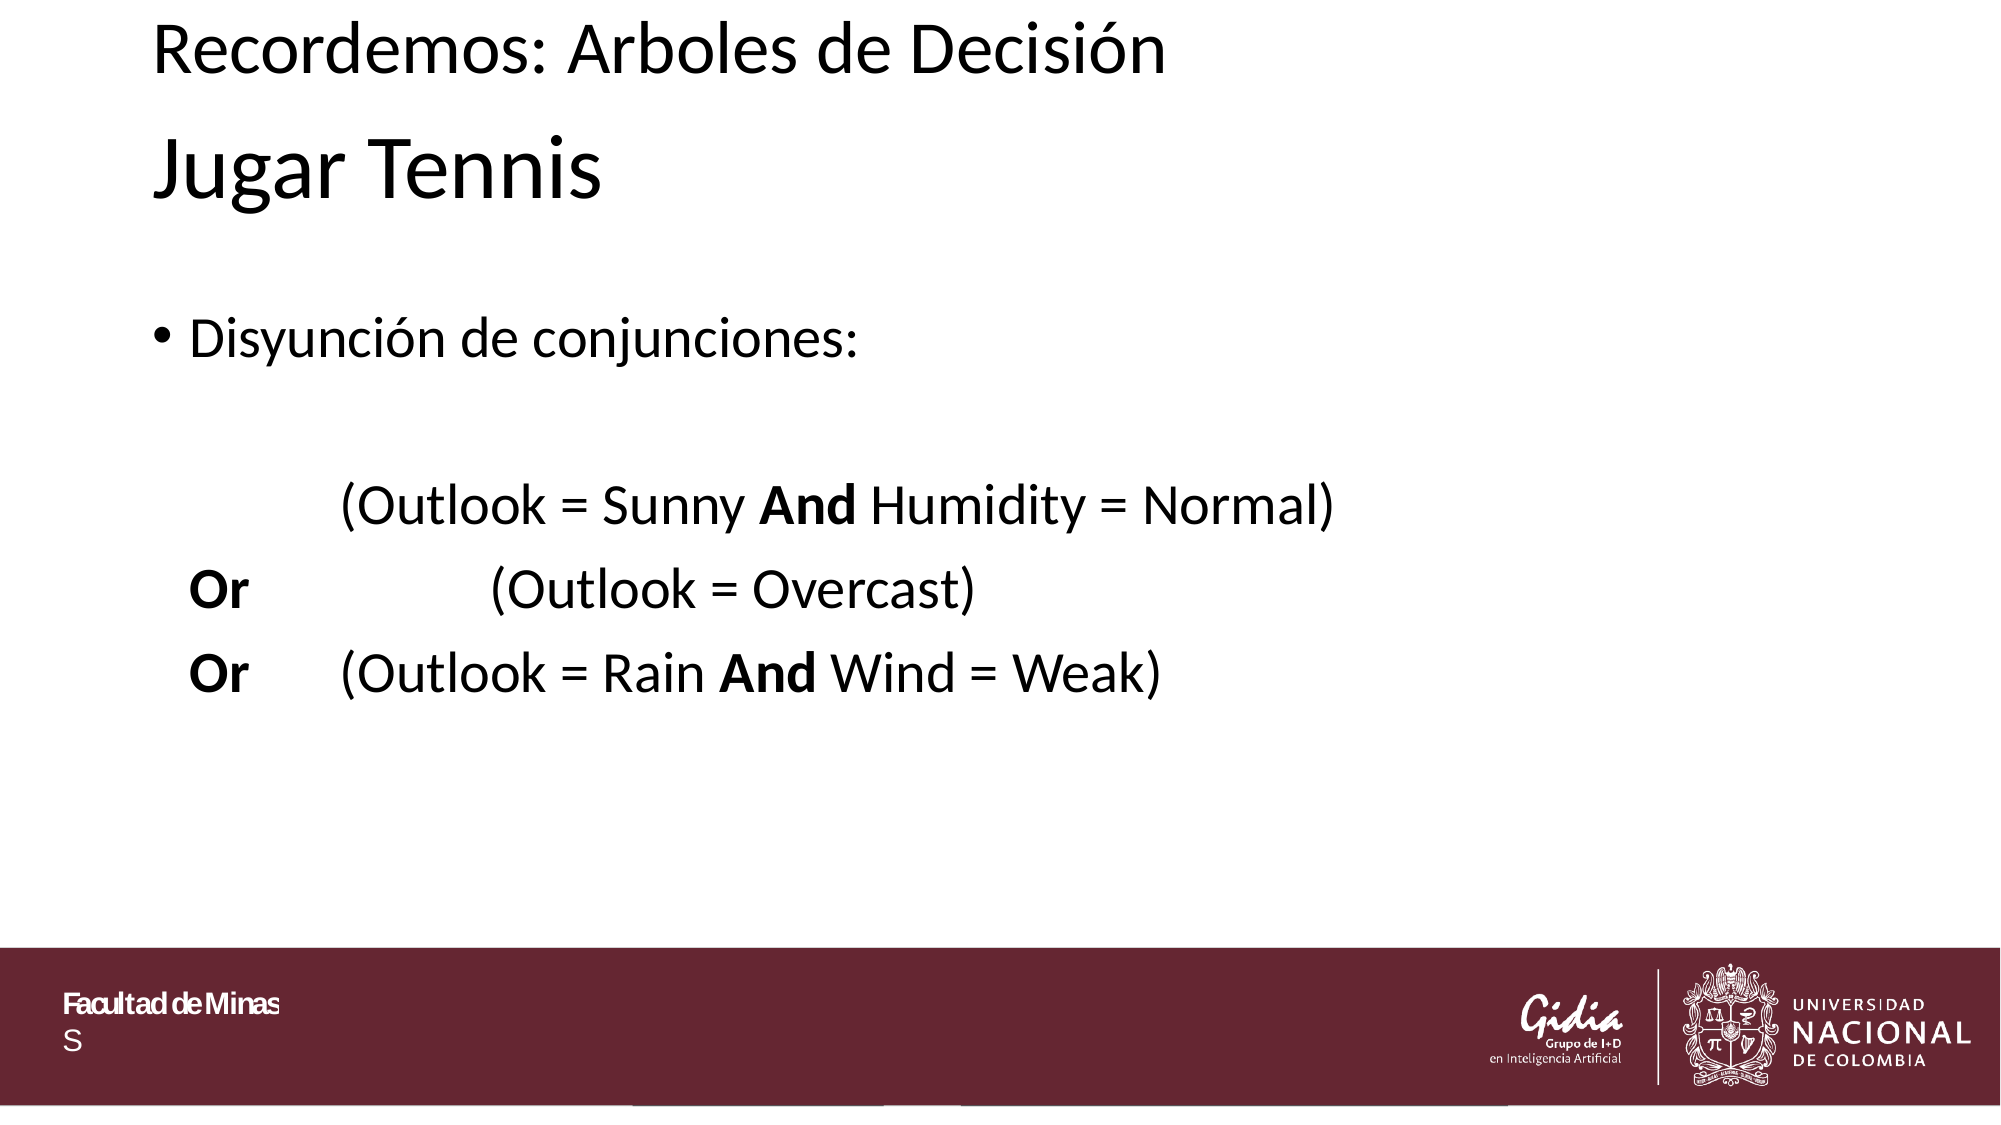

Recordemos: Arboles de Decisión
# Jugar Tennis
Disyunción de conjunciones:

		(Outlook = Sunny And Humidity = Normal)
	Or		(Outlook = Overcast)
	Or	(Outlook = Rain And Wind = Weak)